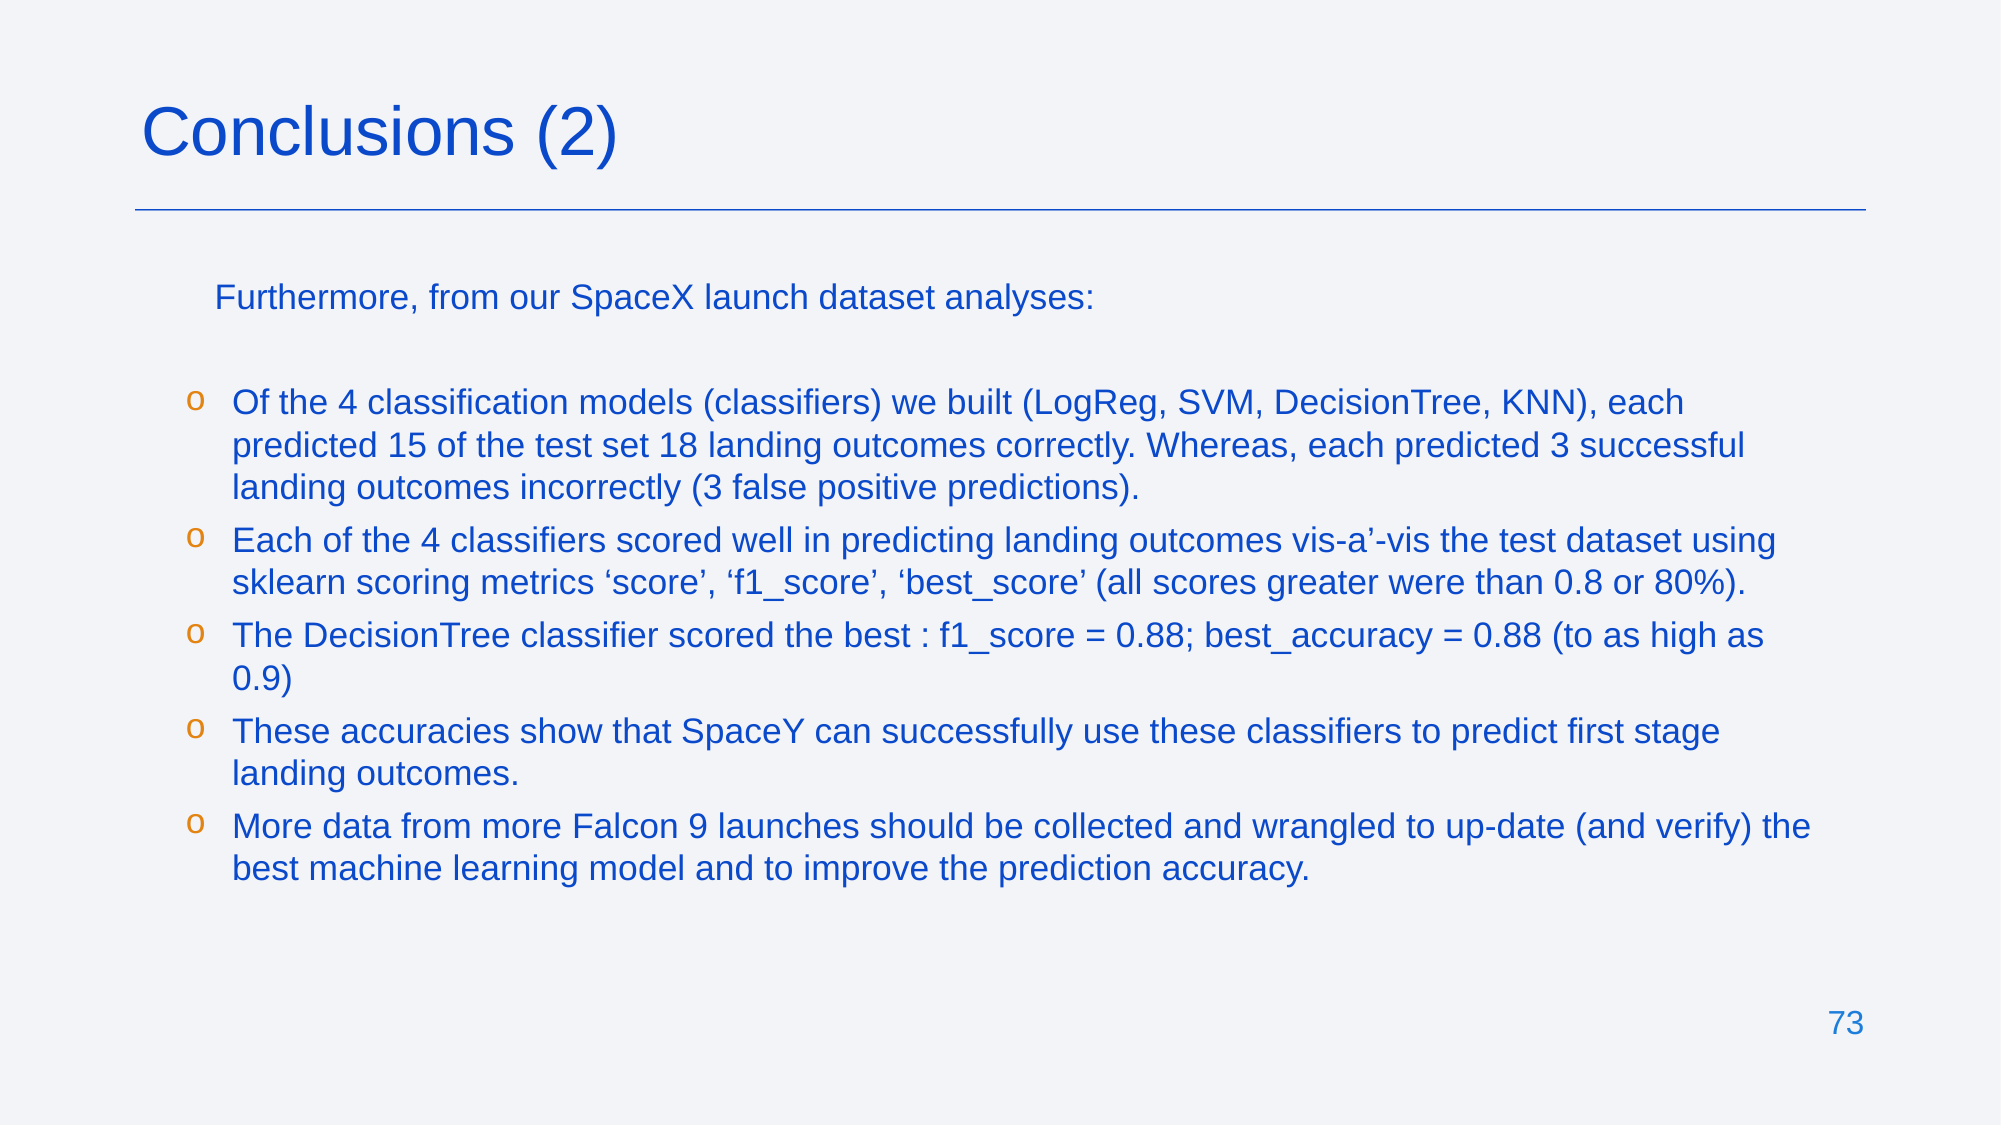

Conclusions (2)
   Furthermore, from our SpaceX launch dataset analyses:

Of the 4 classification models (classifiers) we built (LogReg, SVM, DecisionTree, KNN), each predicted 15 of the test set 18 landing outcomes correctly. Whereas, each predicted 3 successful landing outcomes incorrectly (3 false positive predictions).
Each of the 4 classifiers scored well in predicting landing outcomes vis-a’-vis the test dataset using sklearn scoring metrics ‘score’, ‘f1_score’, ‘best_score’ (all scores greater were than 0.8 or 80%).
The DecisionTree classifier scored the best : f1_score = 0.88; best_accuracy = 0.88 (to as high as 0.9)
These accuracies show that SpaceY can successfully use these classifiers to predict first stage landing outcomes.
More data from more Falcon 9 launches should be collected and wrangled to up-date (and verify) the best machine learning model and to improve the prediction accuracy.

73